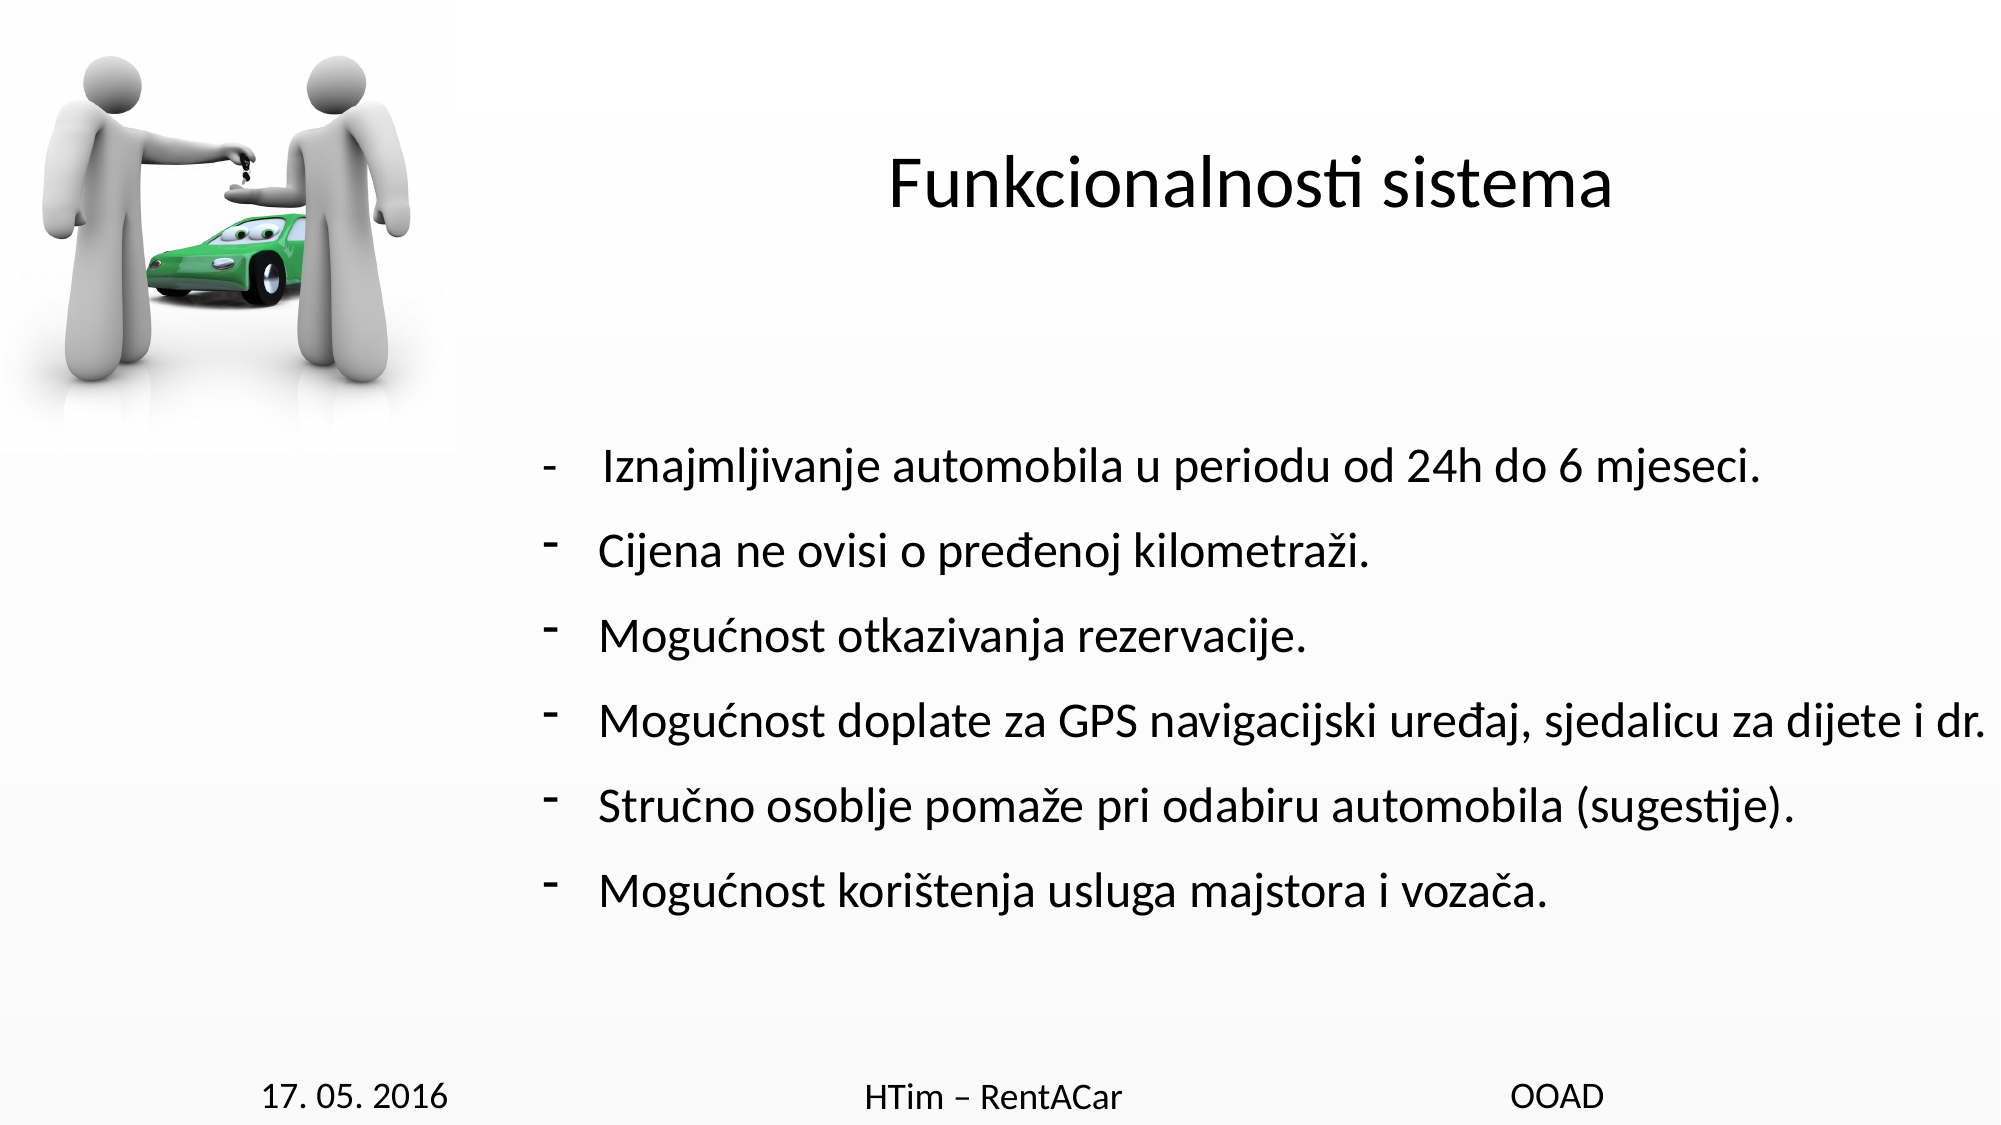

# Funkcionalnosti sistema
-    Iznajmljivanje automobila u periodu od 24h do 6 mjeseci.
Cijena ne ovisi o pređenoj kilometraži.
Mogućnost otkazivanja rezervacije.
Mogućnost doplate za GPS navigacijski uređaj, sjedalicu za dijete i dr.
Stručno osoblje pomaže pri odabiru automobila (sugestije).
Mogućnost korištenja usluga majstora i vozača.
17. 05. 2016
OOAD
HTim – RentACar